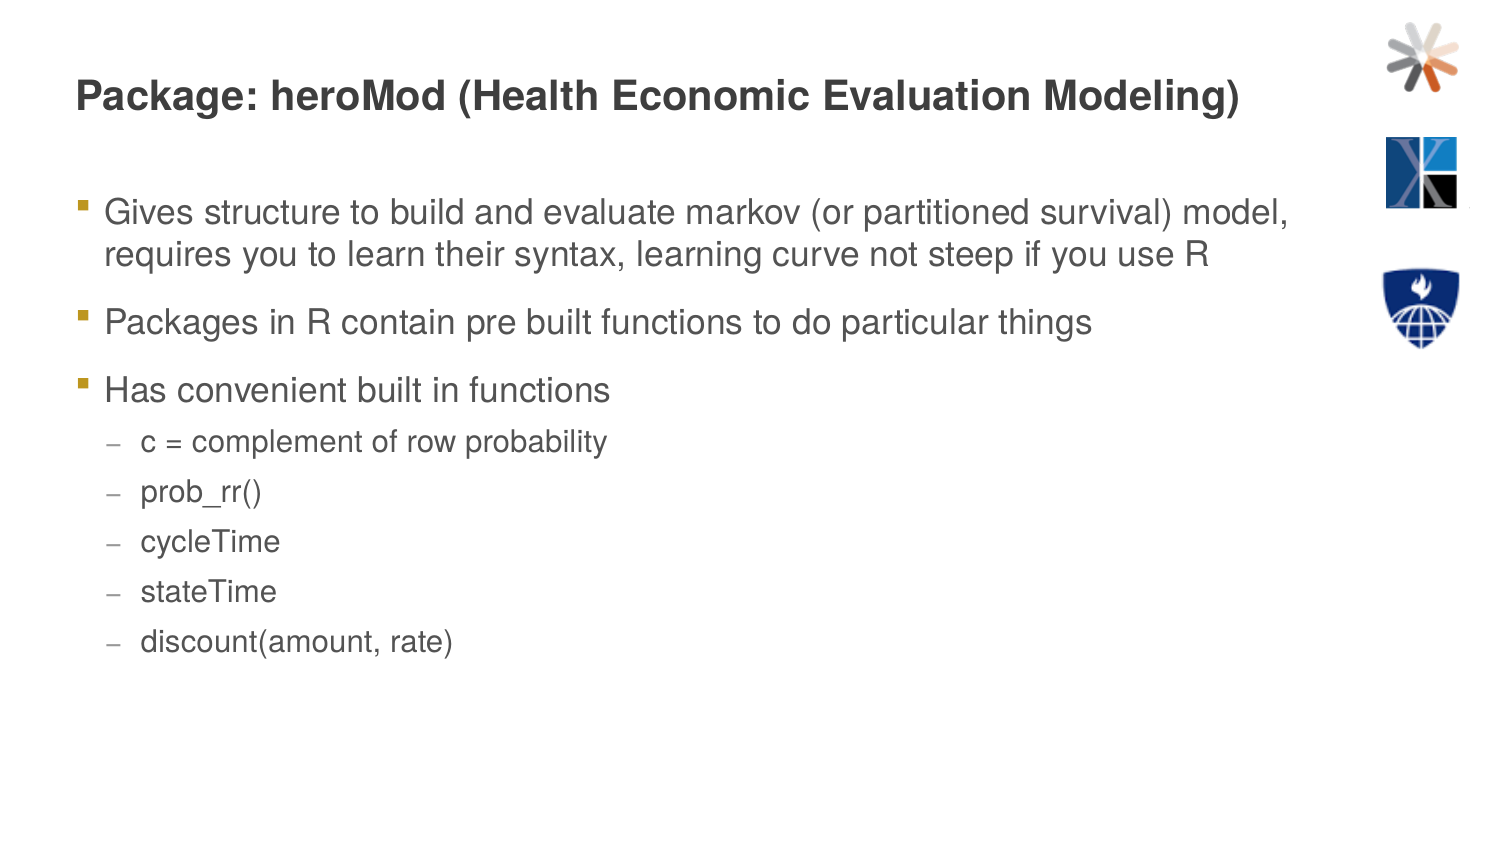

# Package: heroMod (Health Economic Evaluation Modeling)
Gives structure to build and evaluate markov (or partitioned survival) model, requires you to learn their syntax, learning curve not steep if you use R
Packages in R contain pre built functions to do particular things
Has convenient built in functions
c = complement of row probability
prob_rr()
cycleTime
stateTime
discount(amount, rate)